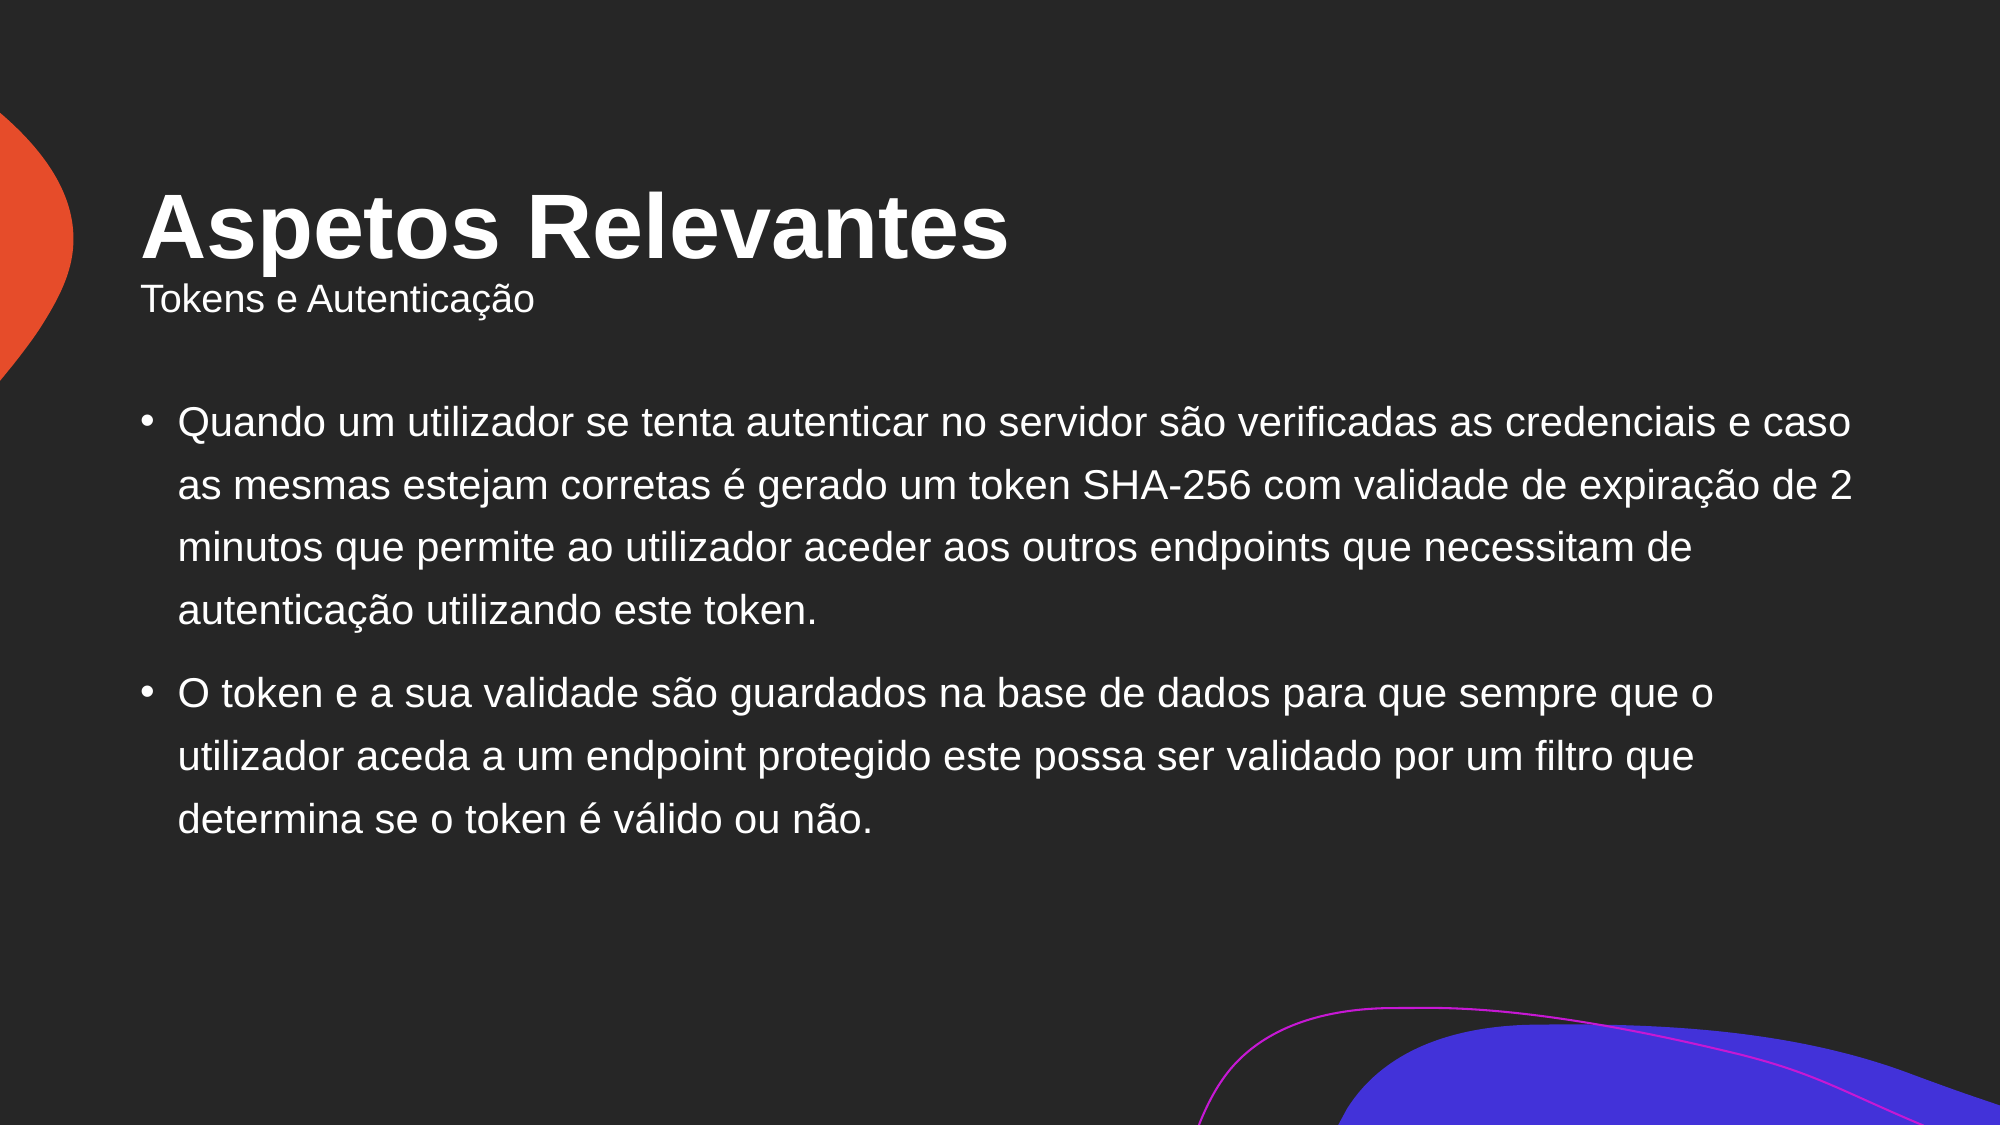

# Aspetos Relevantes Tokens e Autenticação
Quando um utilizador se tenta autenticar no servidor são verificadas as credenciais e caso as mesmas estejam corretas é gerado um token SHA-256 com validade de expiração de 2 minutos que permite ao utilizador aceder aos outros endpoints que necessitam de autenticação utilizando este token.
O token e a sua validade são guardados na base de dados para que sempre que o utilizador aceda a um endpoint protegido este possa ser validado por um filtro que determina se o token é válido ou não.